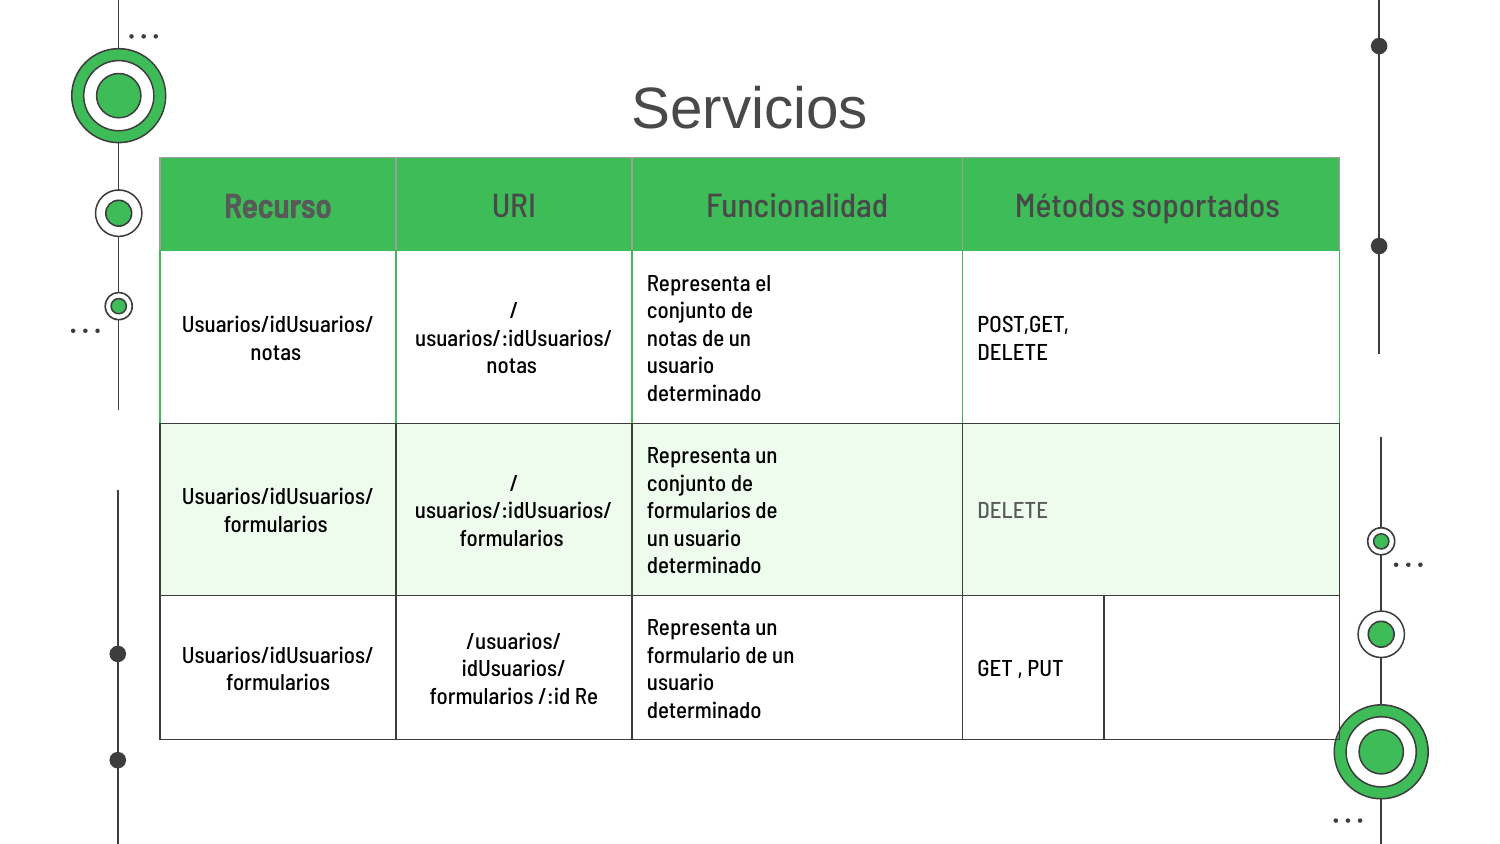

# Servicios
| Recurso | URI | Funcionalidad | Métodos soportados |  |
| --- | --- | --- | --- | --- |
| Usuarios/idUsuarios/notas | /usuarios/:idUsuarios/notas | Representa el conjunto de notas de un usuario determinado | POST,GET, DELETE |  |
| Usuarios/idUsuarios/formularios | /usuarios/:idUsuarios/formularios | Representa un conjunto de formularios de un usuario determinado | DELETE |  |
| Usuarios/idUsuarios/formularios | /usuarios/idUsuarios/formularios /:id Re | Representa un formulario de un usuario determinado | GET , PUT |  |